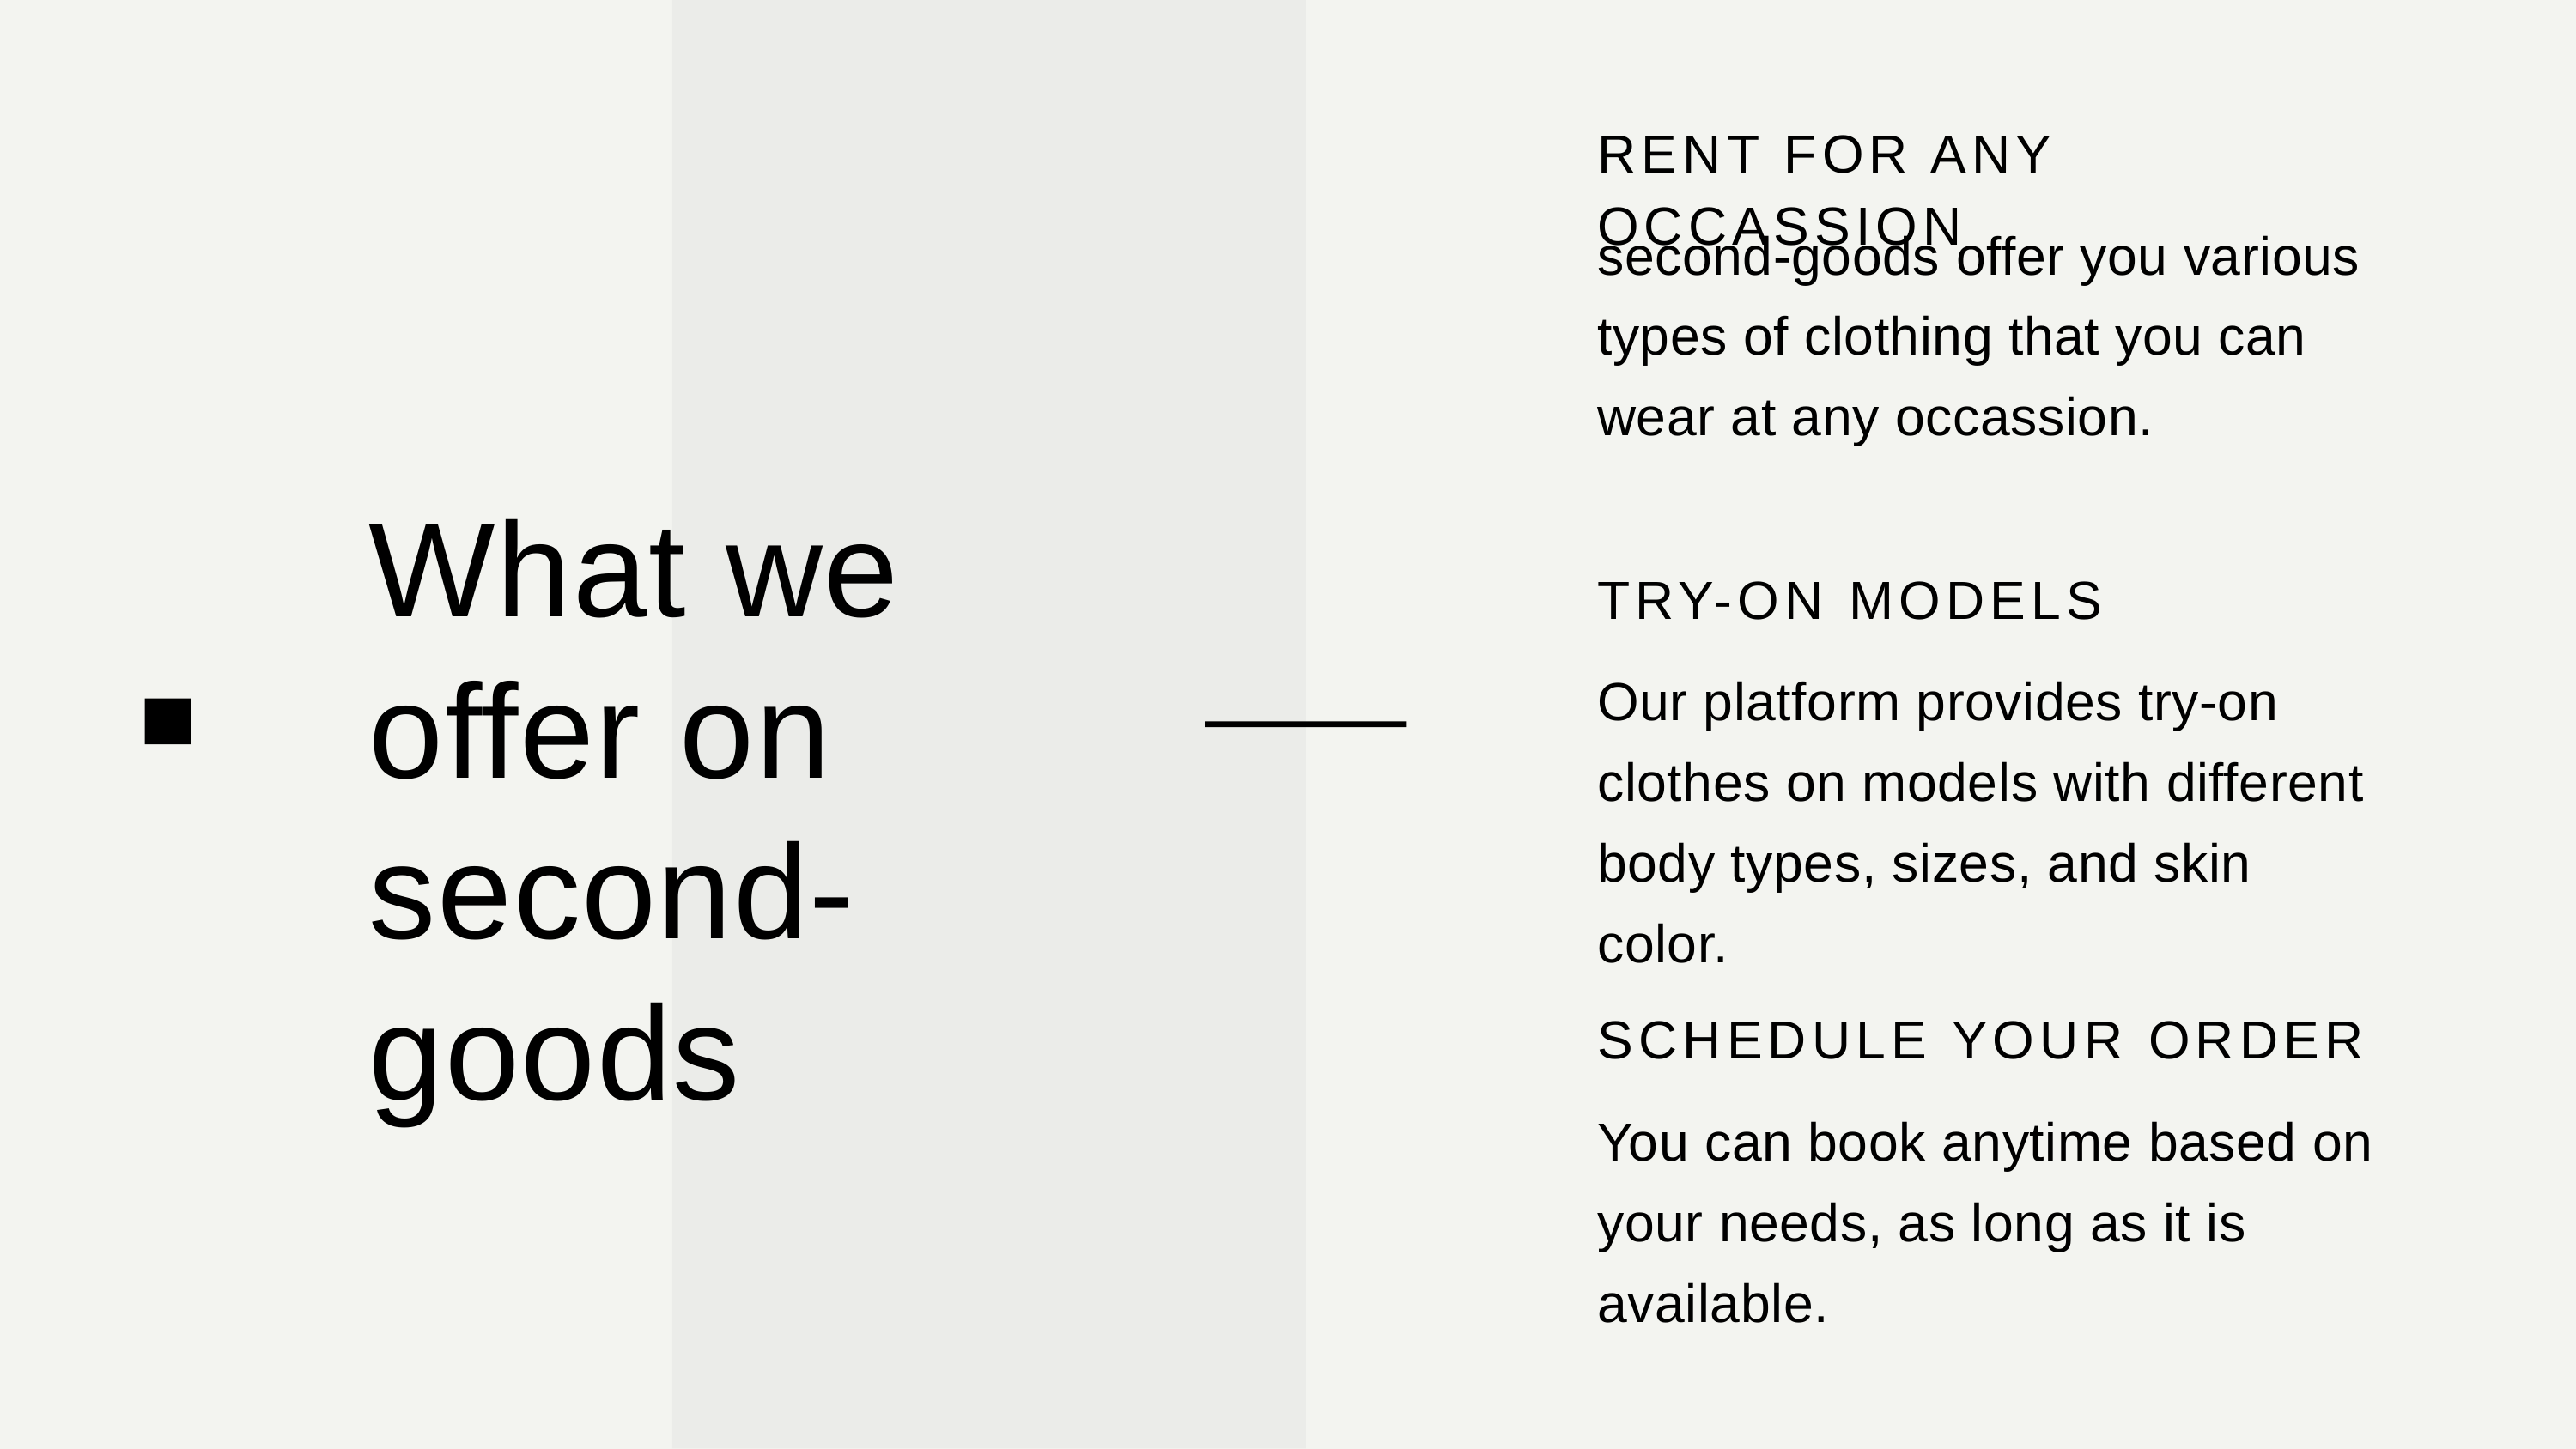

RENT FOR ANY OCCASSION
second-goods offer you various types of clothing that you can wear at any occassion.
TRY-ON MODELS
Our platform provides try-on clothes on models with different body types, sizes, and skin color.
SCHEDULE YOUR ORDER
You can book anytime based on your needs, as long as it is available.
What we offer on second-goods